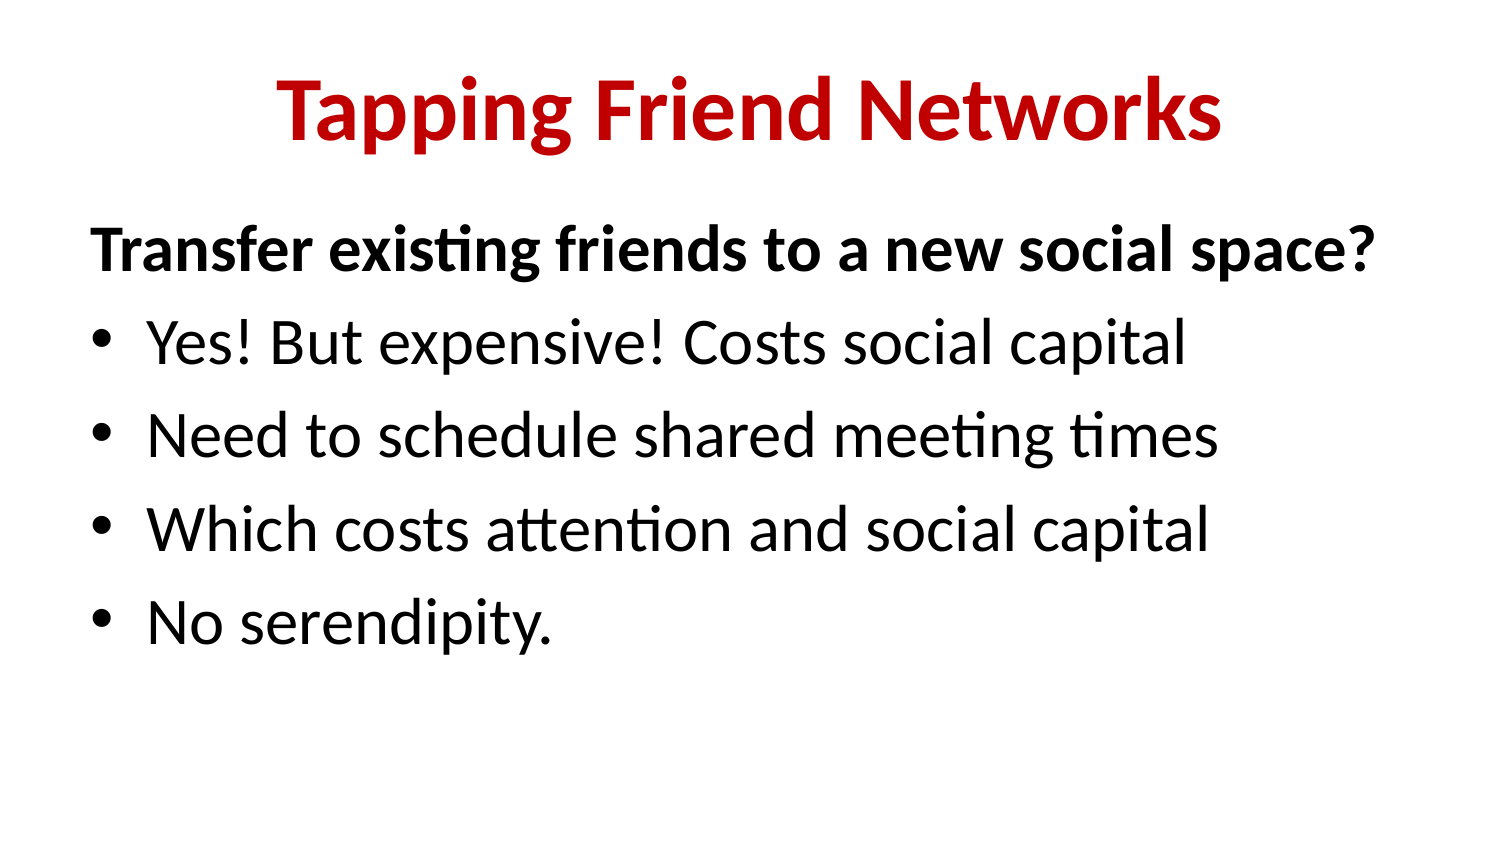

# Tapping Friend Networks
Transfer existing friends to a new social space?
Yes! But expensive! Costs social capital
Need to schedule shared meeting times
Which costs attention and social capital
No serendipity.